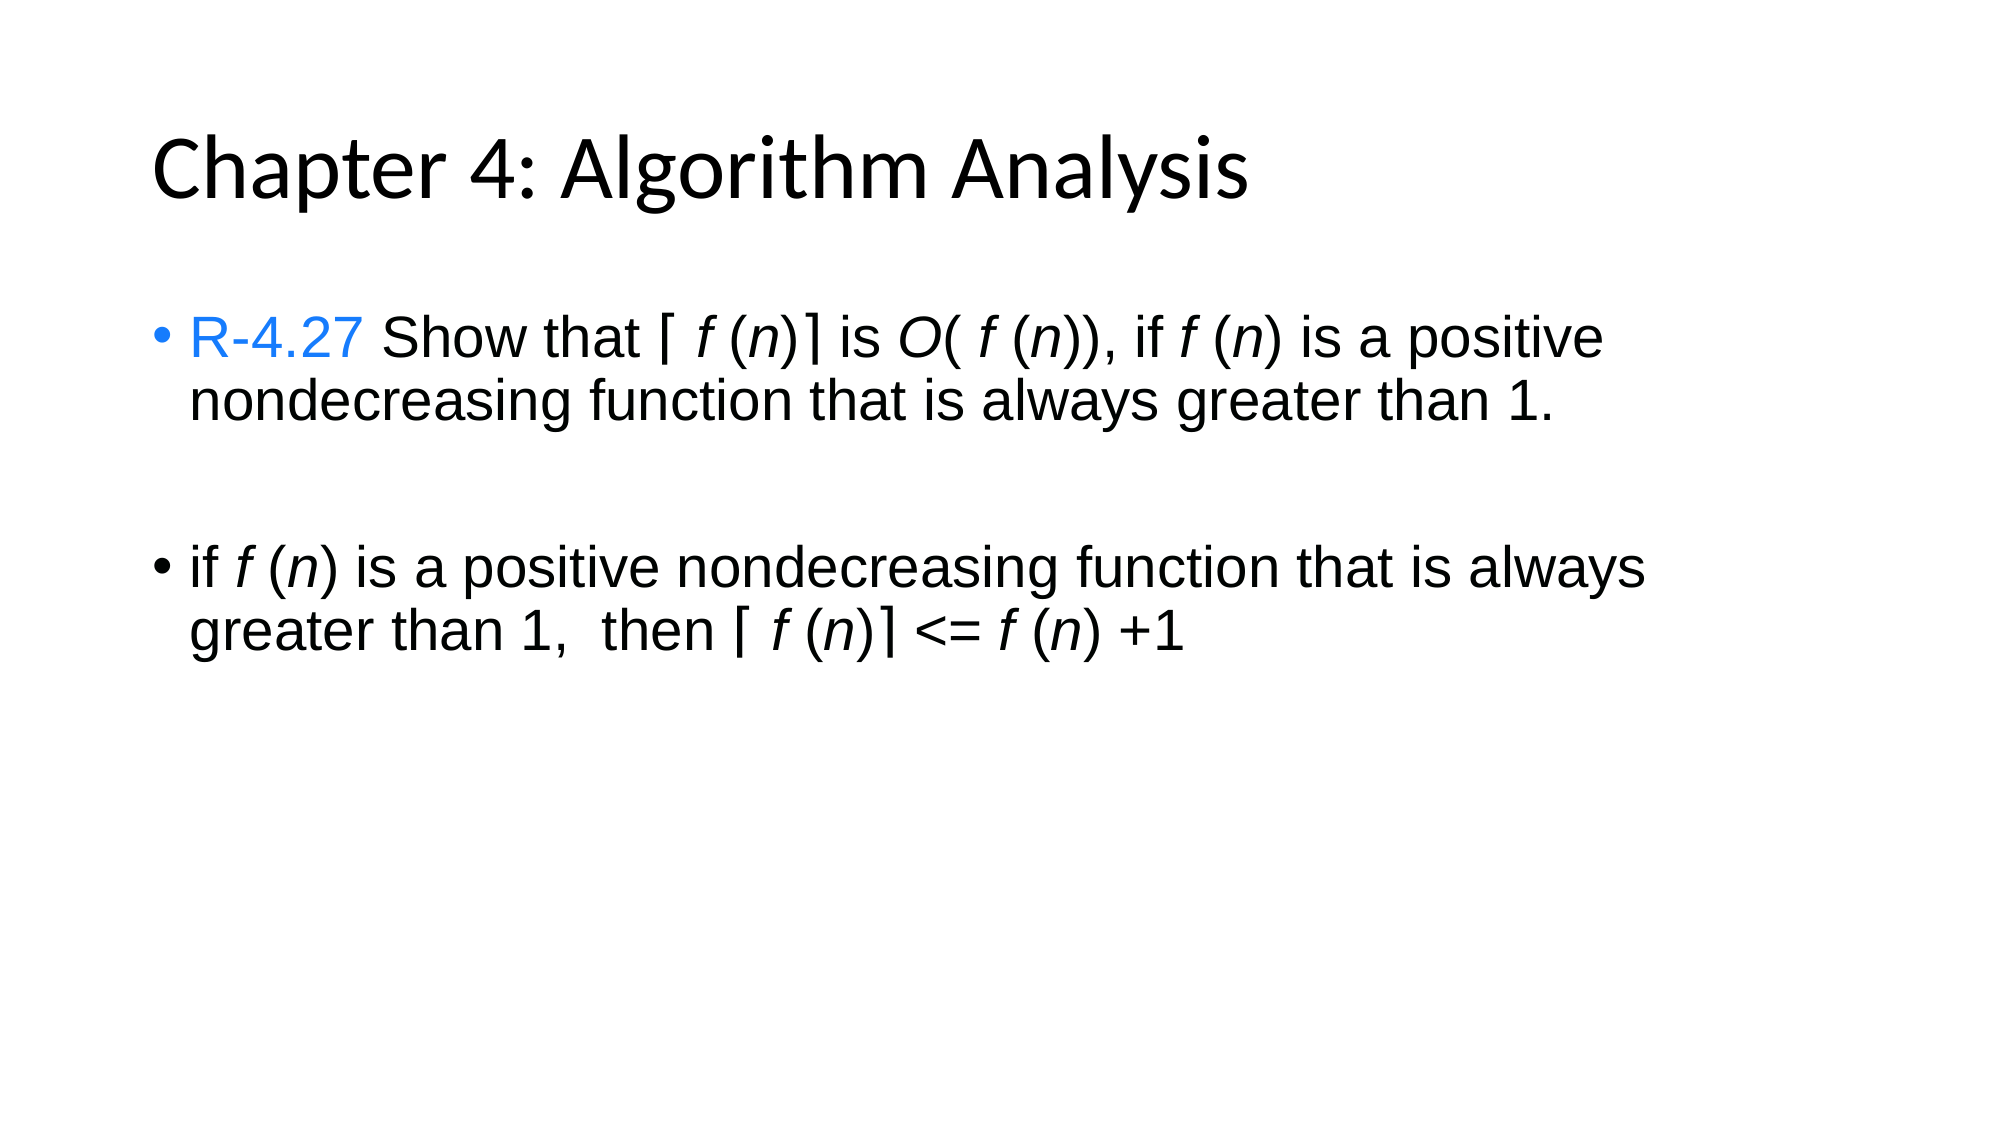

# Chapter 4: Algorithm Analysis
R-4.27 Show that ⌈ f (n)⌉ is O( f (n)), if f (n) is a positive nondecreasing function that is always greater than 1.

if f (n) is a positive nondecreasing function that is always greater than 1,  then ⌈ f (n)⌉ <= f (n) +1